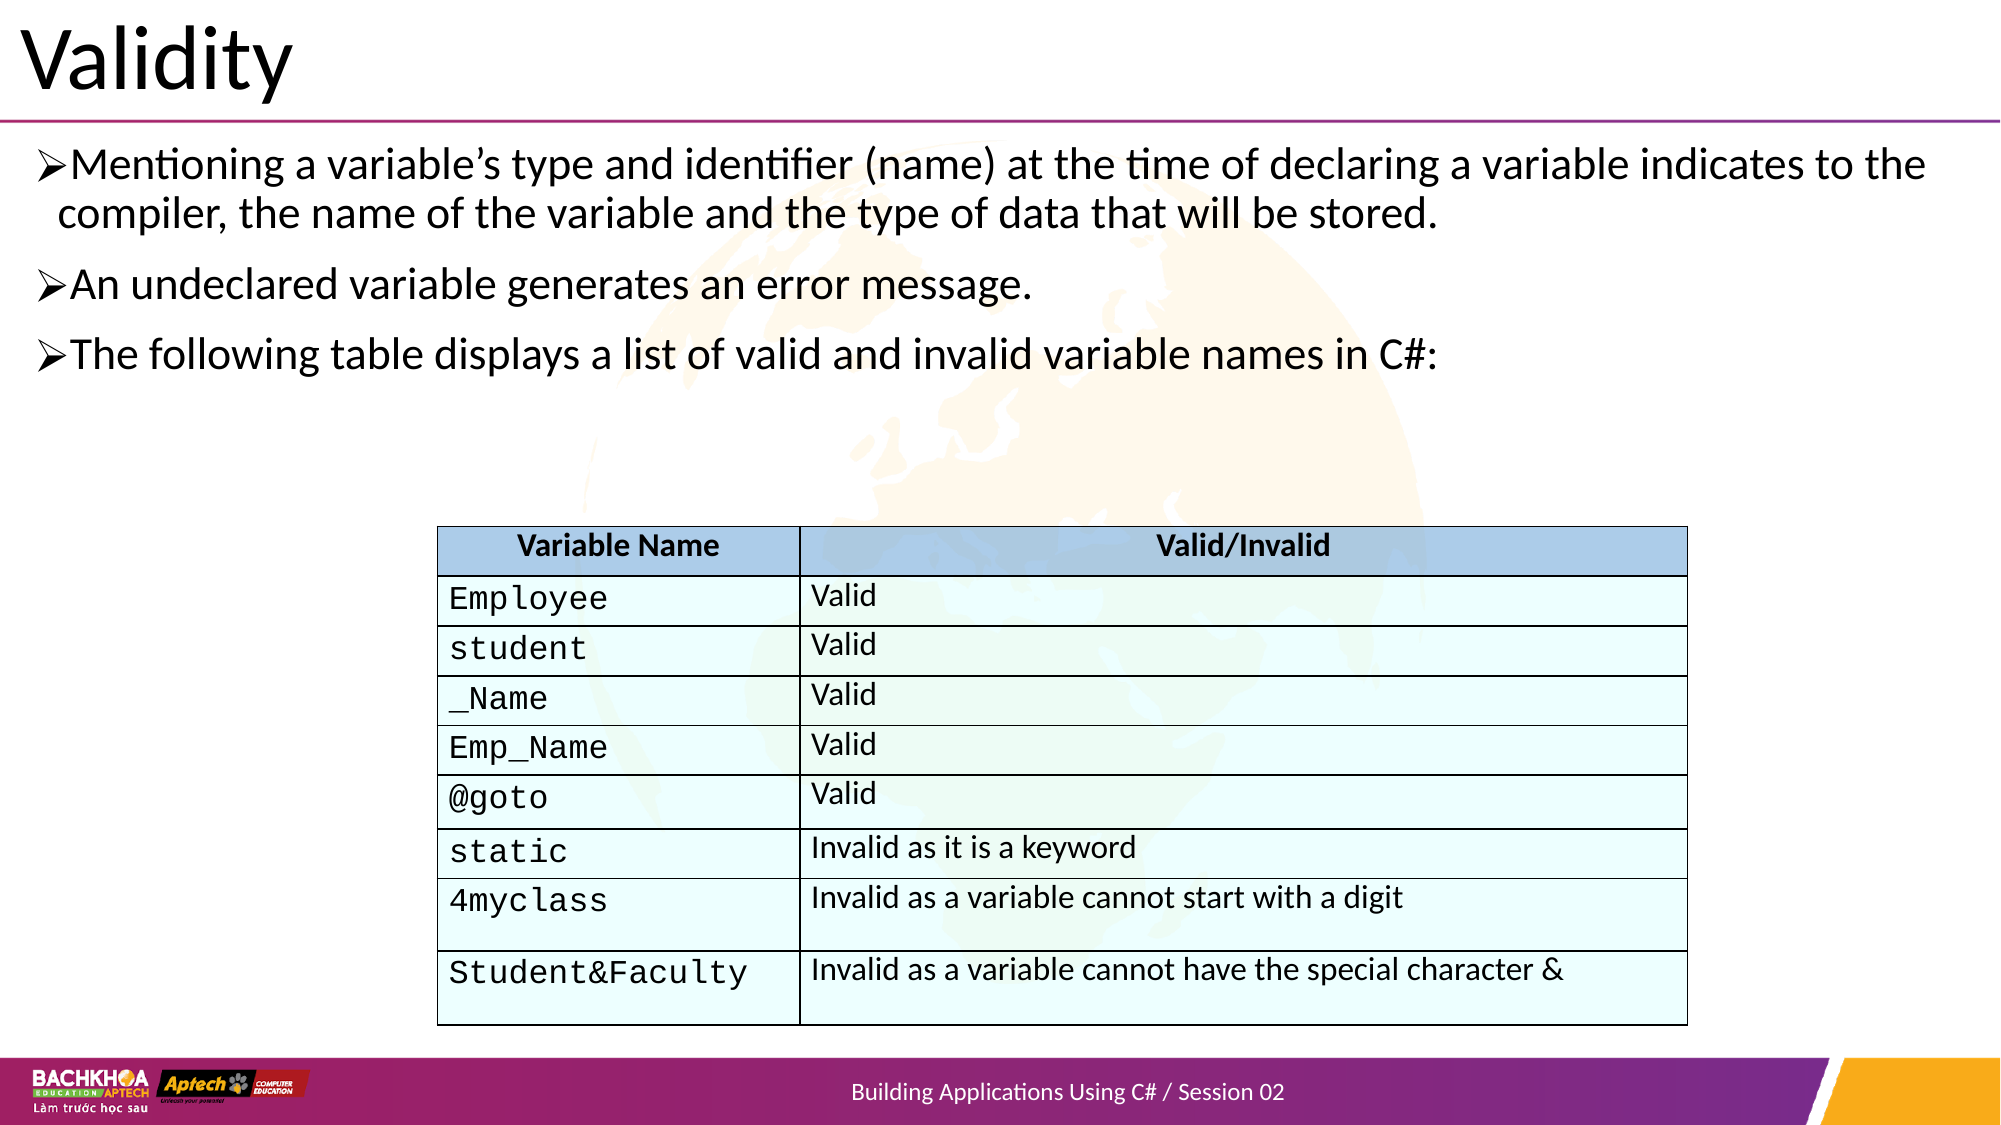

# Validity
Mentioning a variable’s type and identifier (name) at the time of declaring a variable indicates to the compiler, the name of the variable and the type of data that will be stored.
An undeclared variable generates an error message.
The following table displays a list of valid and invalid variable names in C#:

| Variable Name | Valid/Invalid |
| --- | --- |
| Employee | Valid |
| student | Valid |
| \_Name | Valid |
| Emp\_Name | Valid |
| @goto | Valid |
| static | Invalid as it is a keyword |
| 4myclass | Invalid as a variable cannot start with a digit |
| Student&Faculty | Invalid as a variable cannot have the special character & |
Building Applications Using C# / Session 02